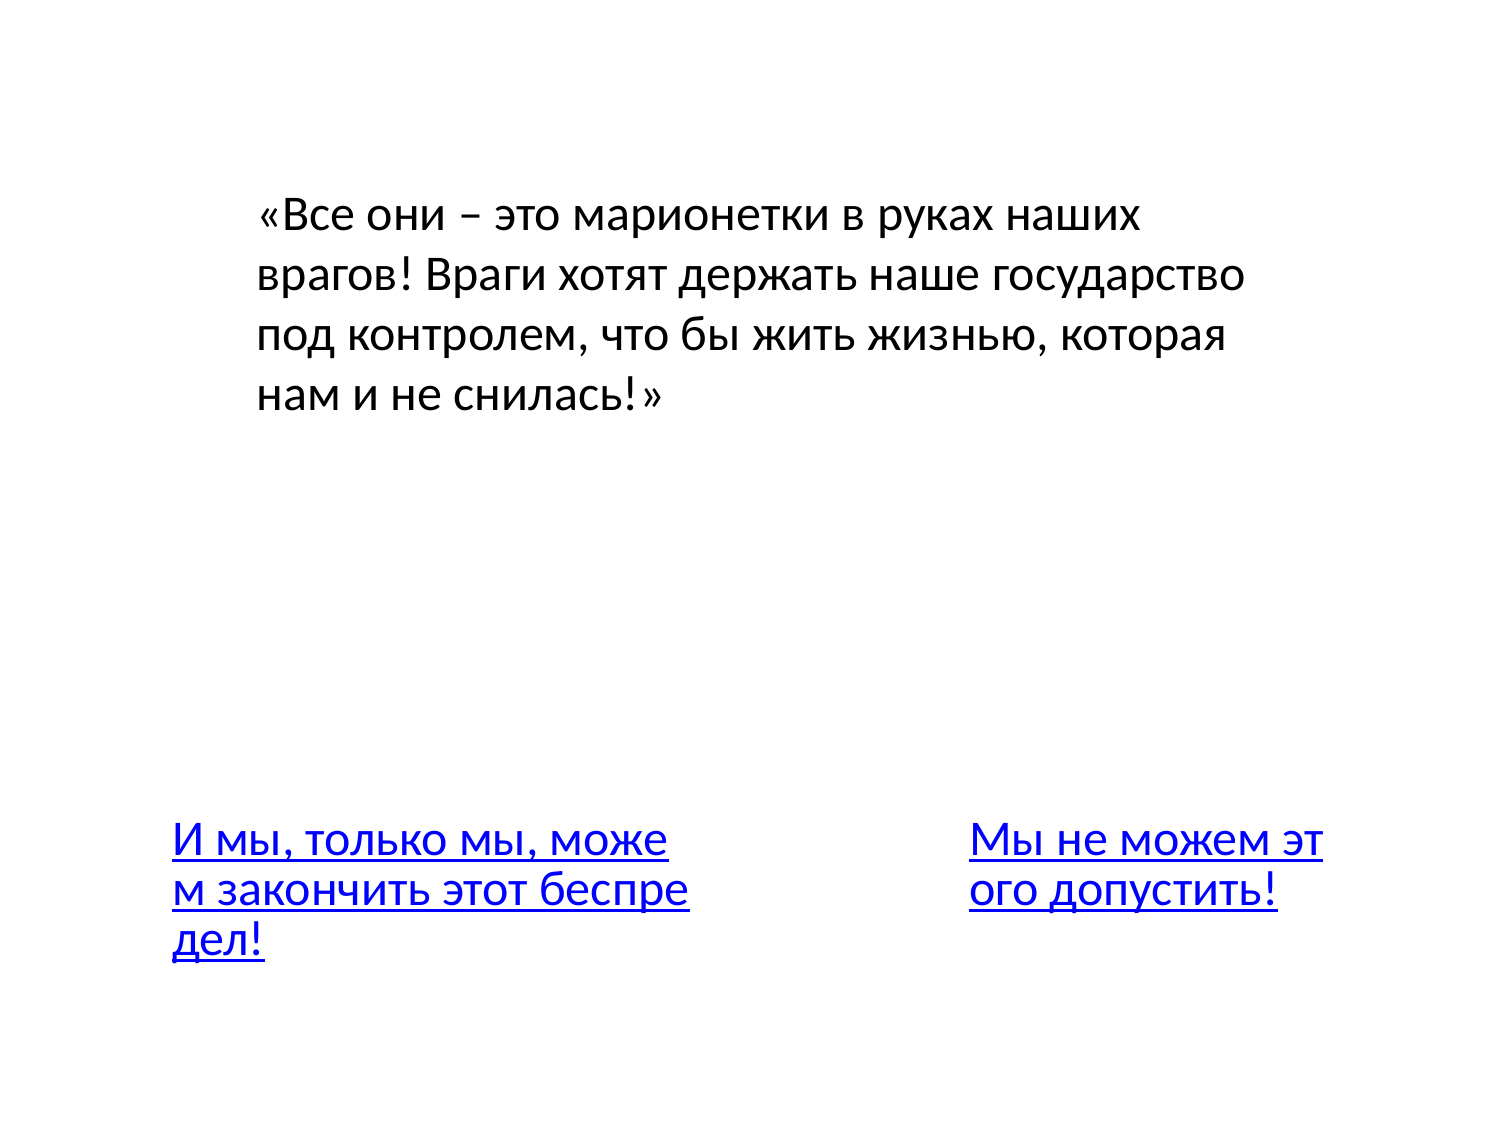

«Все они – это марионетки в руках наших врагов! Враги хотят держать наше государство под контролем, что бы жить жизнью, которая нам и не снилась!»
И мы, только мы, можем закончить этот беспредел!
Мы не можем этого допустить!